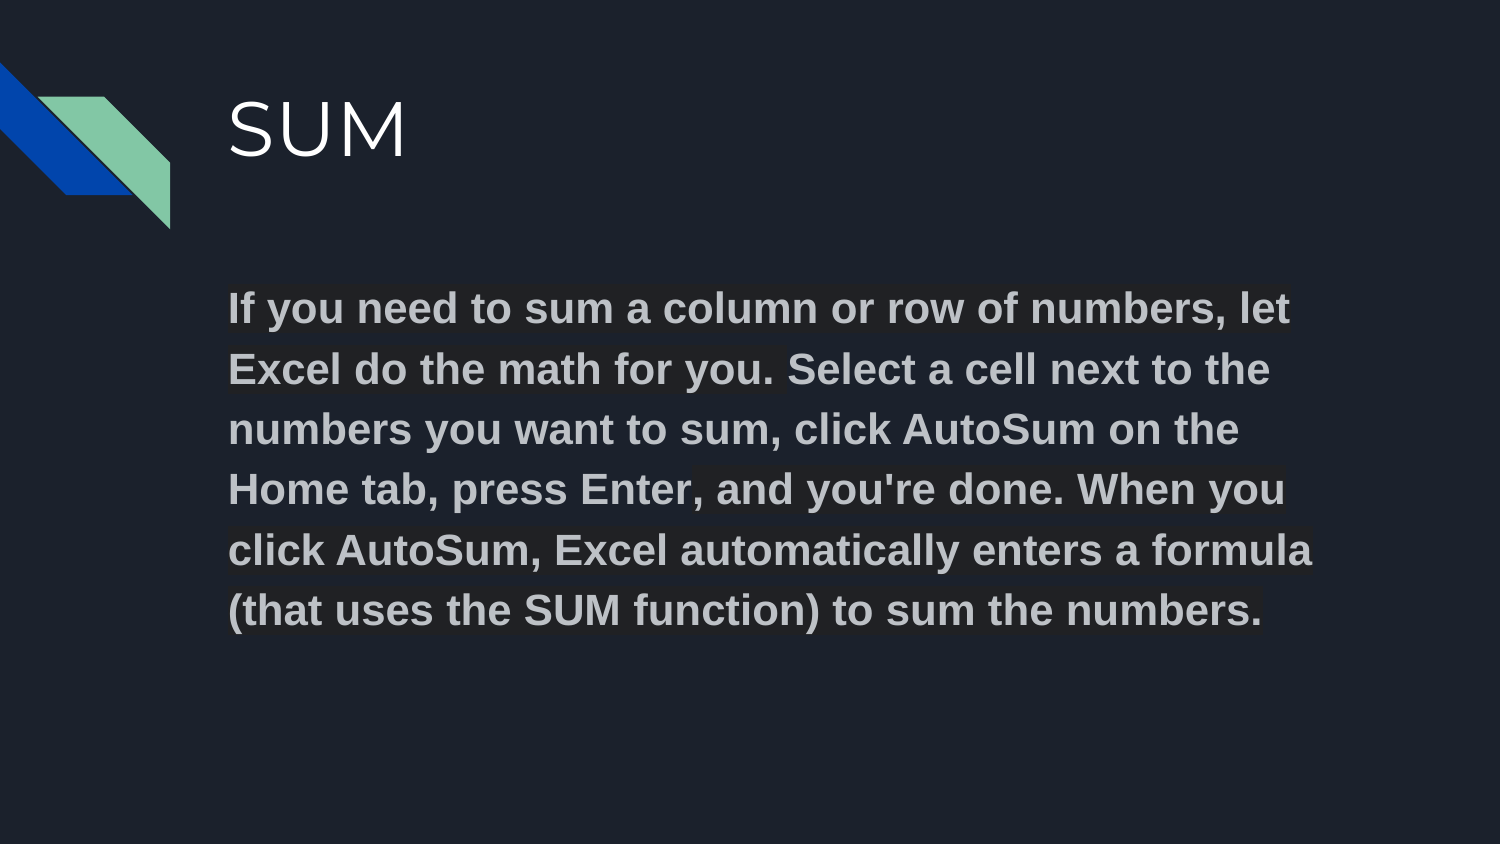

# SUM
If you need to sum a column or row of numbers, let Excel do the math for you. Select a cell next to the numbers you want to sum, click AutoSum on the Home tab, press Enter, and you're done. When you click AutoSum, Excel automatically enters a formula (that uses the SUM function) to sum the numbers.